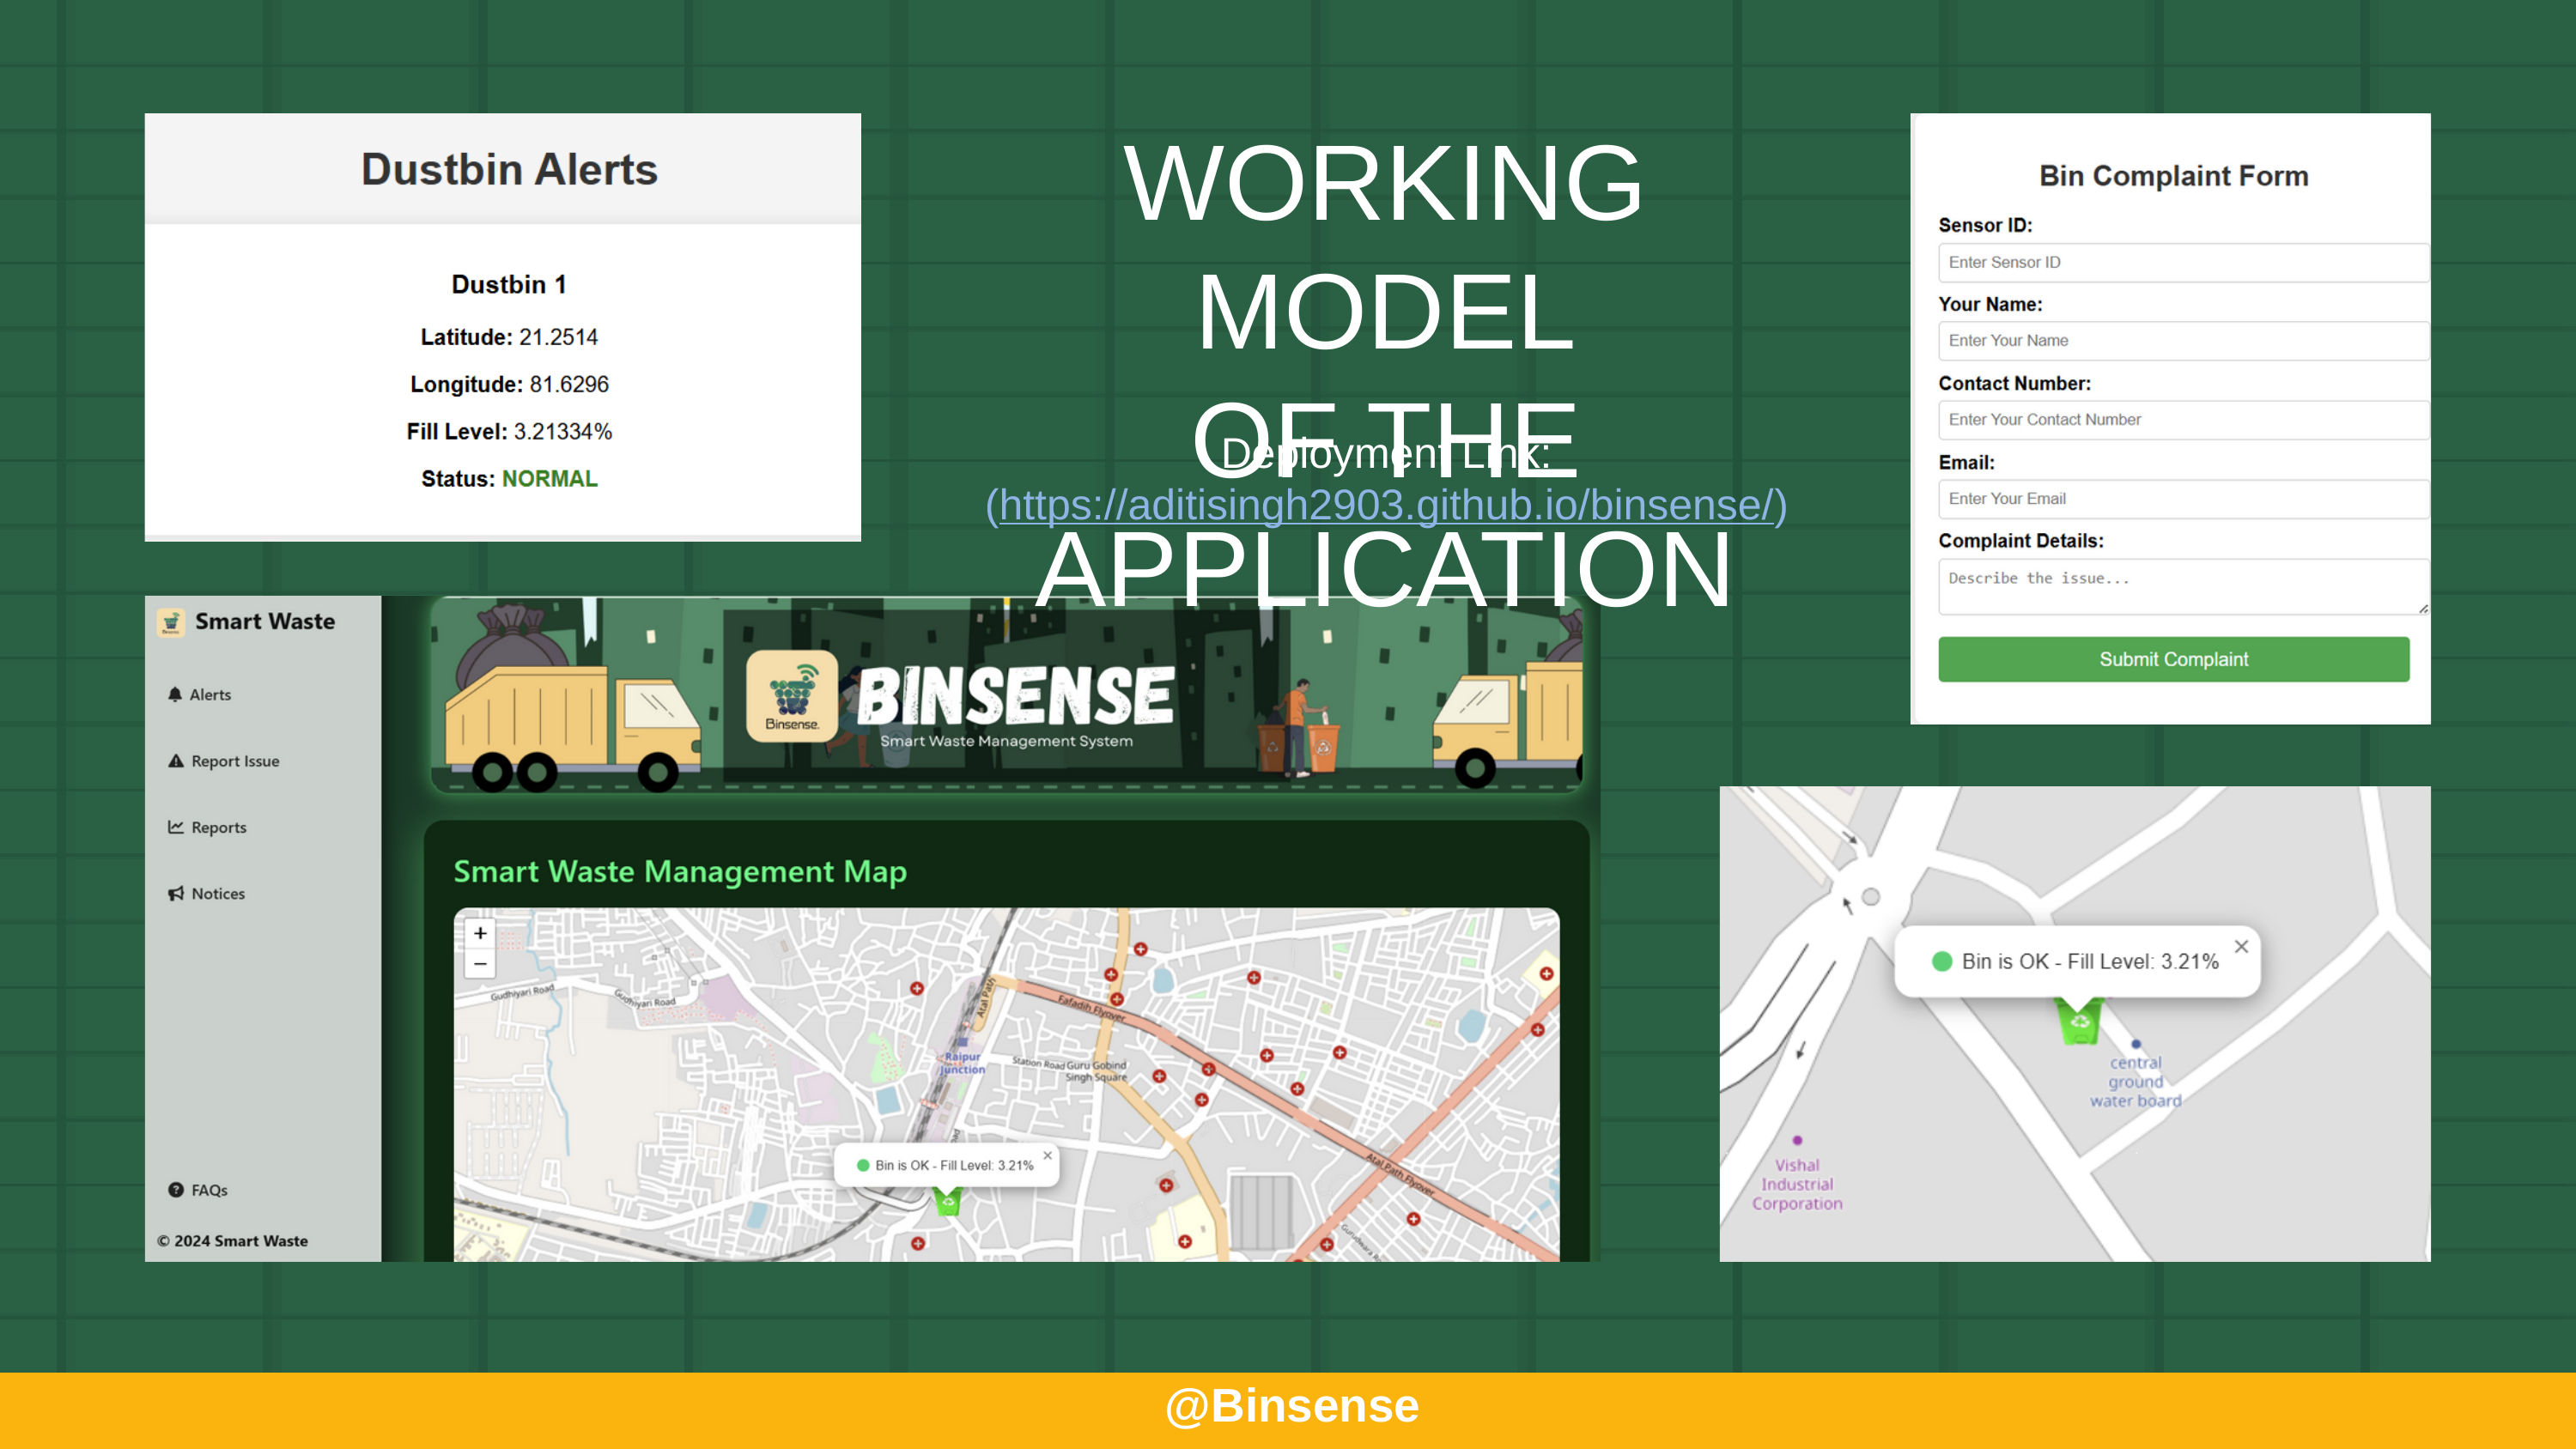

WORKING MODEL
OF THE APPLICATION

Deployment Link:
(https://aditisingh2903.github.io/binsense/)

@Binsense